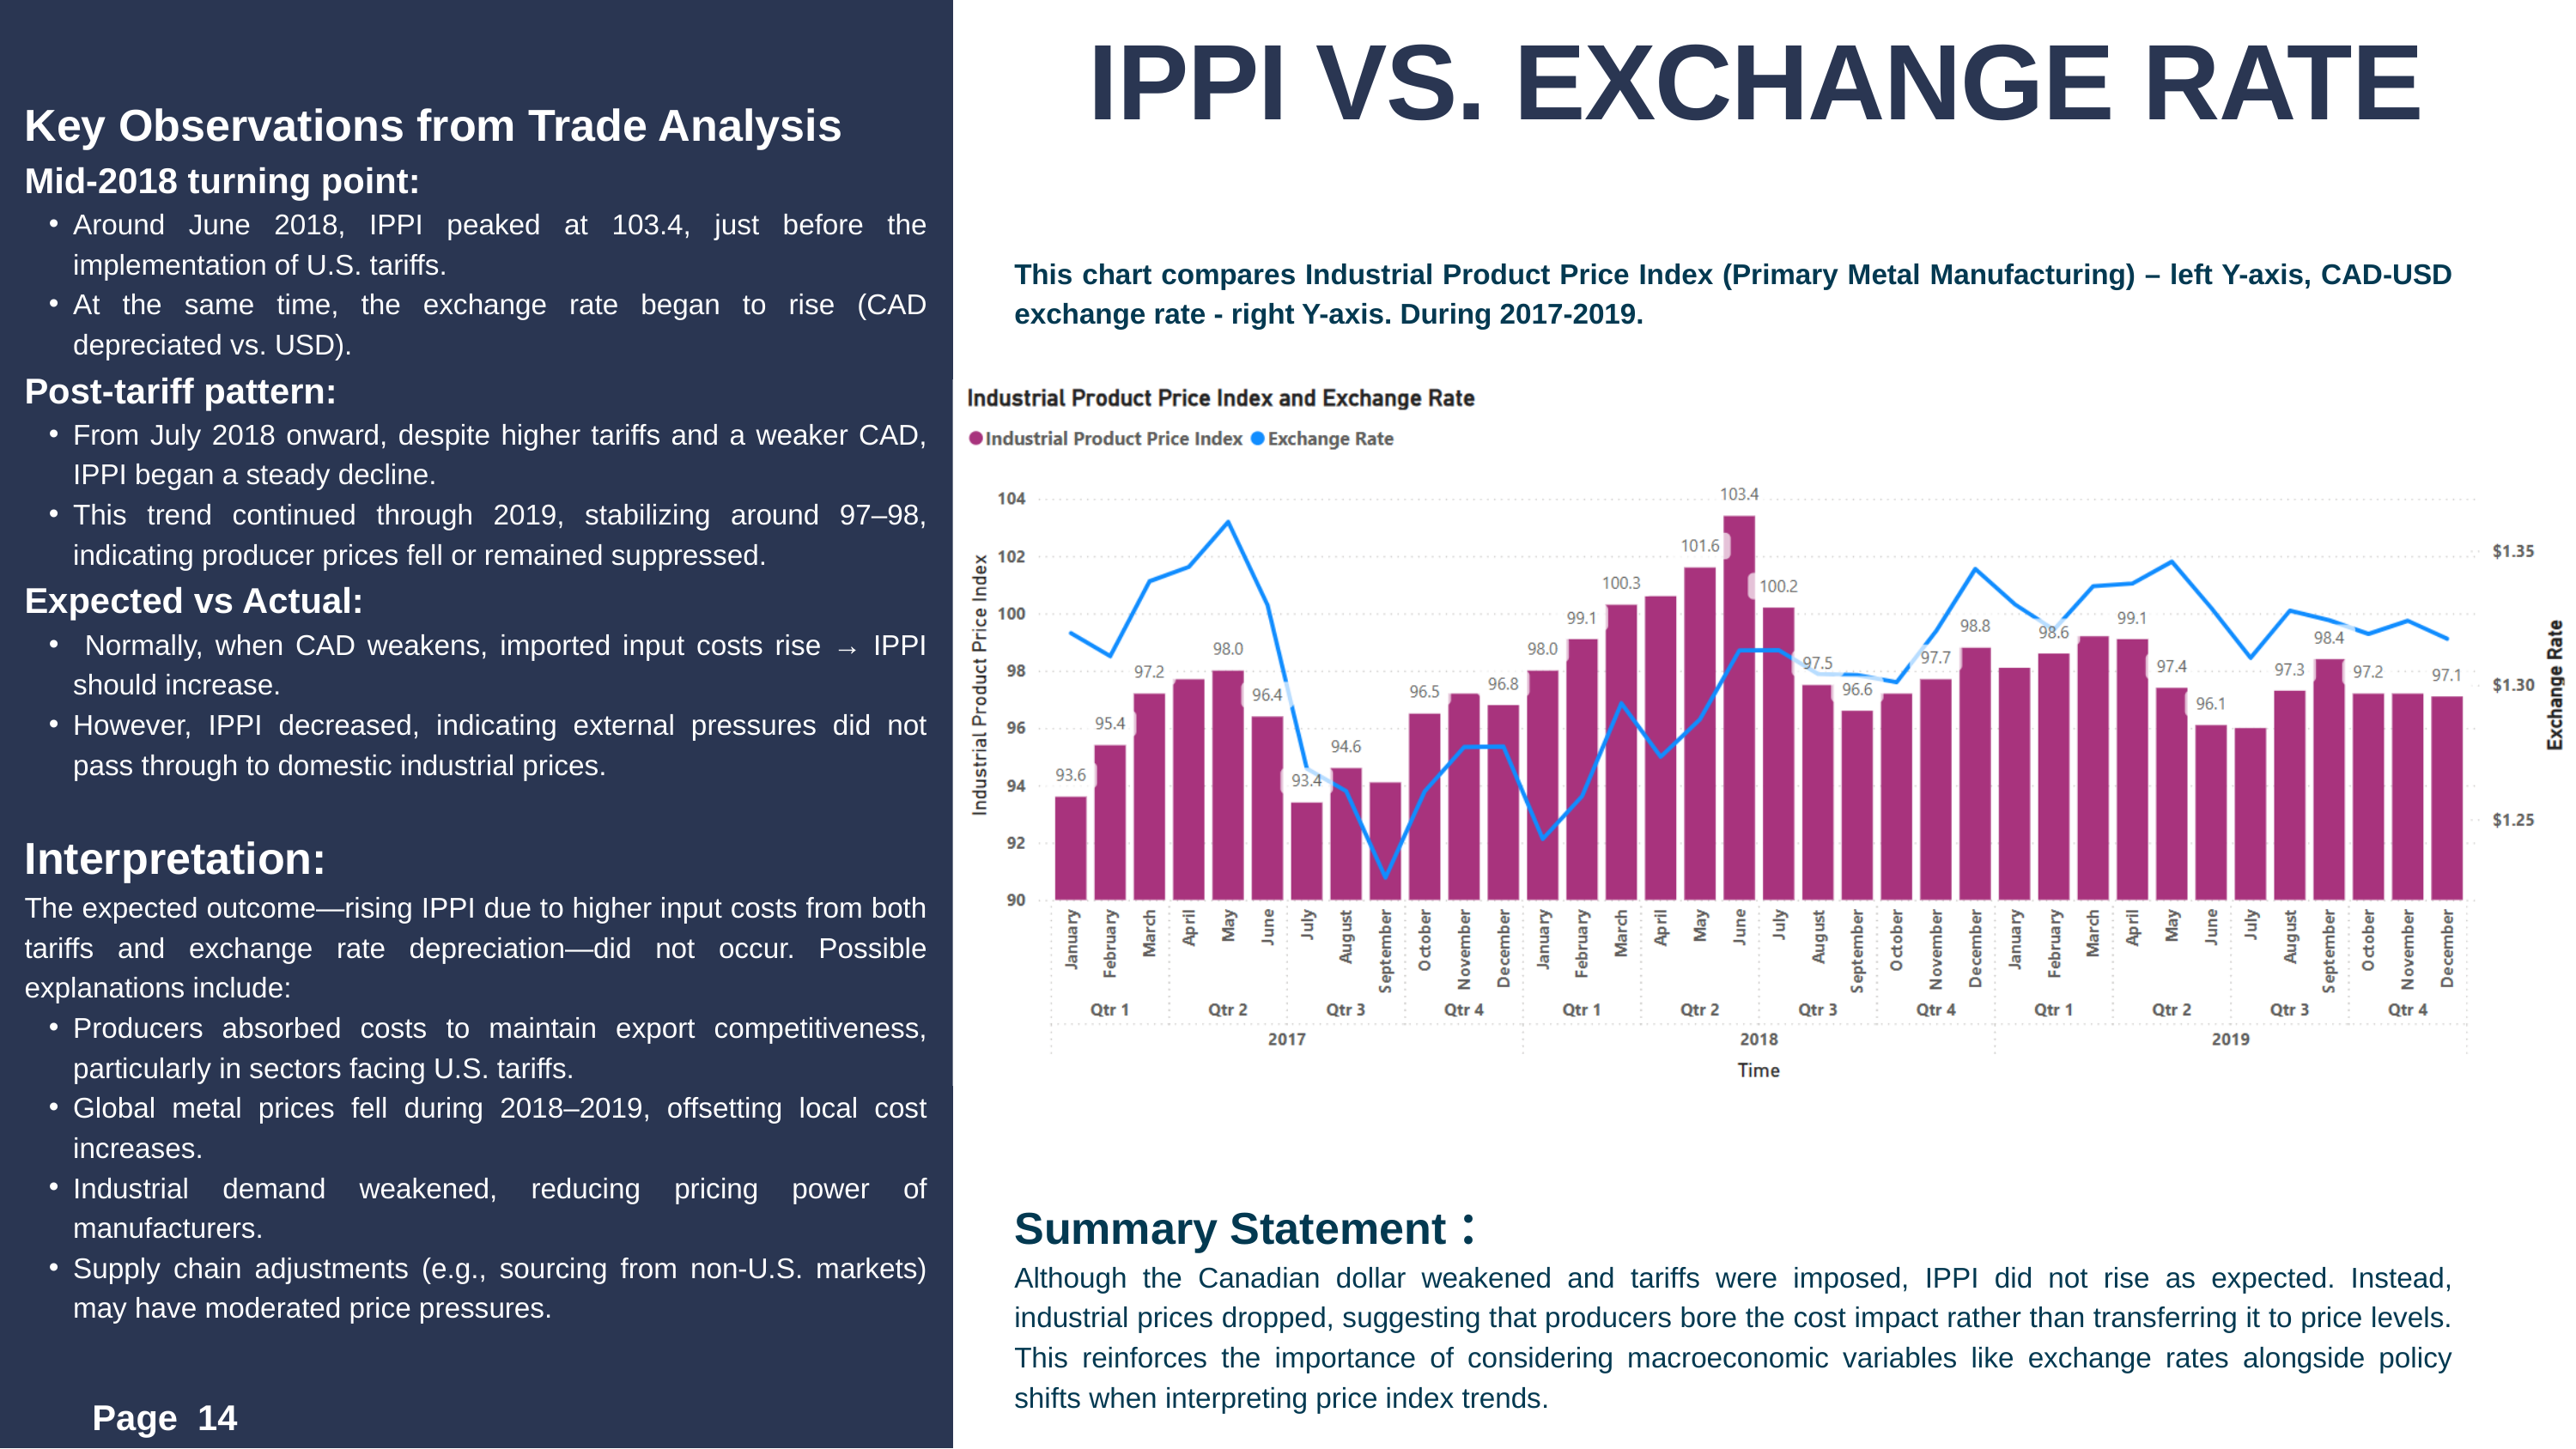

IPPI VS. EXCHANGE RATE

Key Observations from Trade Analysis
Mid-2018 turning point:
Around June 2018, IPPI peaked at 103.4, just before the implementation of U.S. tariffs.
At the same time, the exchange rate began to rise (CAD depreciated vs. USD).
Post-tariff pattern:
From July 2018 onward, despite higher tariffs and a weaker CAD, IPPI began a steady decline.
This trend continued through 2019, stabilizing around 97–98, indicating producer prices fell or remained suppressed.
Expected vs Actual:
 Normally, when CAD weakens, imported input costs rise → IPPI should increase.
However, IPPI decreased, indicating external pressures did not pass through to domestic industrial prices.

Interpretation:
The expected outcome—rising IPPI due to higher input costs from both tariffs and exchange rate depreciation—did not occur. Possible explanations include:
Producers absorbed costs to maintain export competitiveness, particularly in sectors facing U.S. tariffs.
Global metal prices fell during 2018–2019, offsetting local cost increases.
Industrial demand weakened, reducing pricing power of manufacturers.
Supply chain adjustments (e.g., sourcing from non-U.S. markets) may have moderated price pressures.

This chart compares Industrial Product Price Index (Primary Metal Manufacturing) – left Y-axis, CAD-USD exchange rate - right Y-axis. During 2017-2019.

Summary Statement：
Although the Canadian dollar weakened and tariffs were imposed, IPPI did not rise as expected. Instead, industrial prices dropped, suggesting that producers bore the cost impact rather than transferring it to price levels. This reinforces the importance of considering macroeconomic variables like exchange rates alongside policy shifts when interpreting price index trends.

Page  1
Page  14